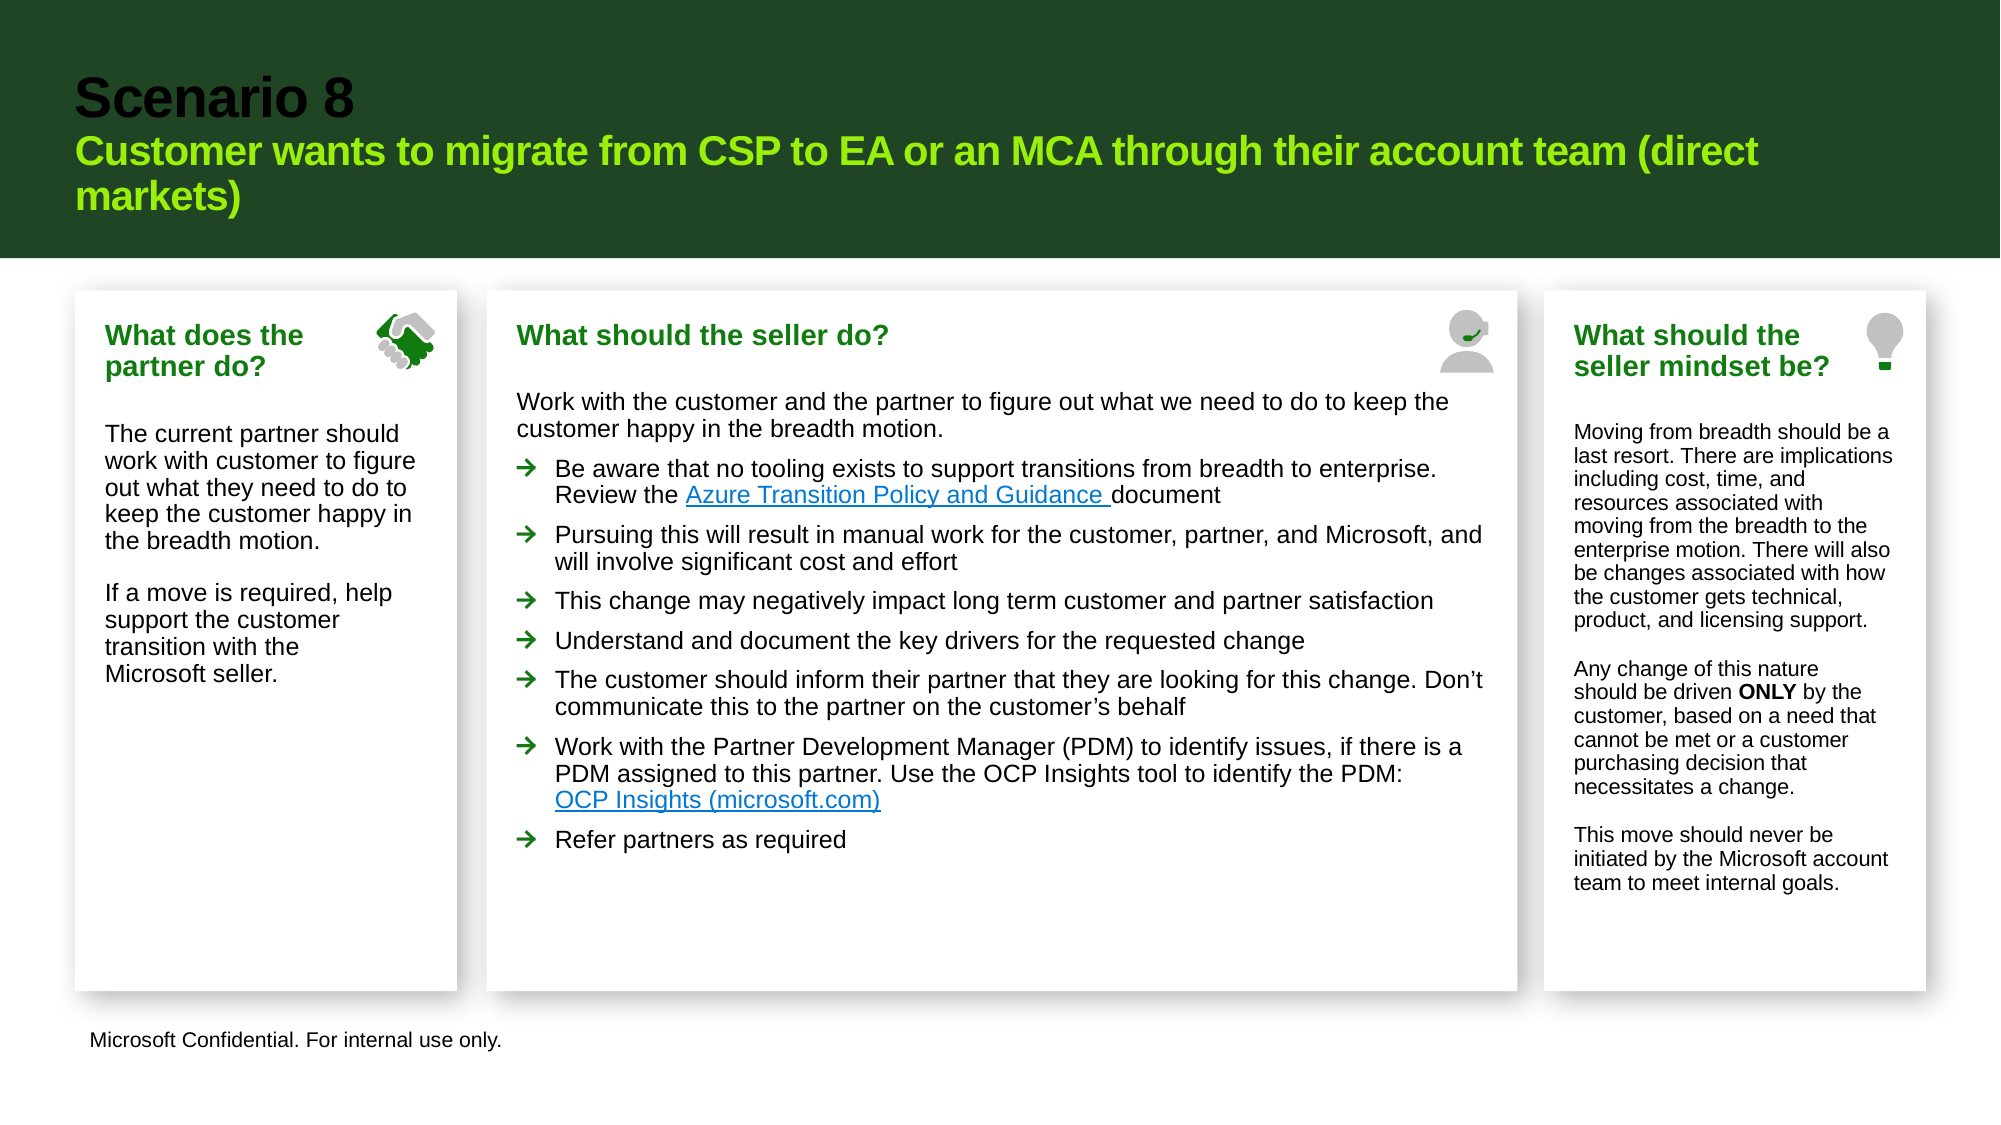

# Scenario 8
Customer wants to migrate from CSP to EA or an MCA through their account team (direct markets)
What should the seller do?
Work with the customer and the partner to figure out what we need to do to keep the customer happy in the breadth motion.
Be aware that no tooling exists to support transitions from breadth to enterprise. Review the Azure Transition Policy and Guidance document
Pursuing this will result in manual work for the customer, partner, and Microsoft, and will involve significant cost and effort
This change may negatively impact long term customer and partner satisfaction
Understand and document the key drivers for the requested change
The customer should inform their partner that they are looking for this change. Don’t communicate this to the partner on the customer’s behalf
Work with the Partner Development Manager (PDM) to identify issues, if there is a PDM assigned to this partner. Use the OCP Insights tool to identify the PDM: OCP Insights (microsoft.com)
Refer partners as required

What should the
seller mindset be?
Moving from breadth should be a last resort. There are implications including cost, time, and resources associated with moving from the breadth to the enterprise motion. There will also be changes associated with how the customer gets technical,
product, and licensing support.
Any change of this nature
should be driven ONLY by the customer, based on a need that cannot be met or a customer purchasing decision that necessitates a change.
This move should never be initiated by the Microsoft account team to meet internal goals.
What does the
partner do?
The current partner should work with customer to figure out what they need to do to keep the customer happy in the breadth motion.
If a move is required, help support the customer transition with the
Microsoft seller.